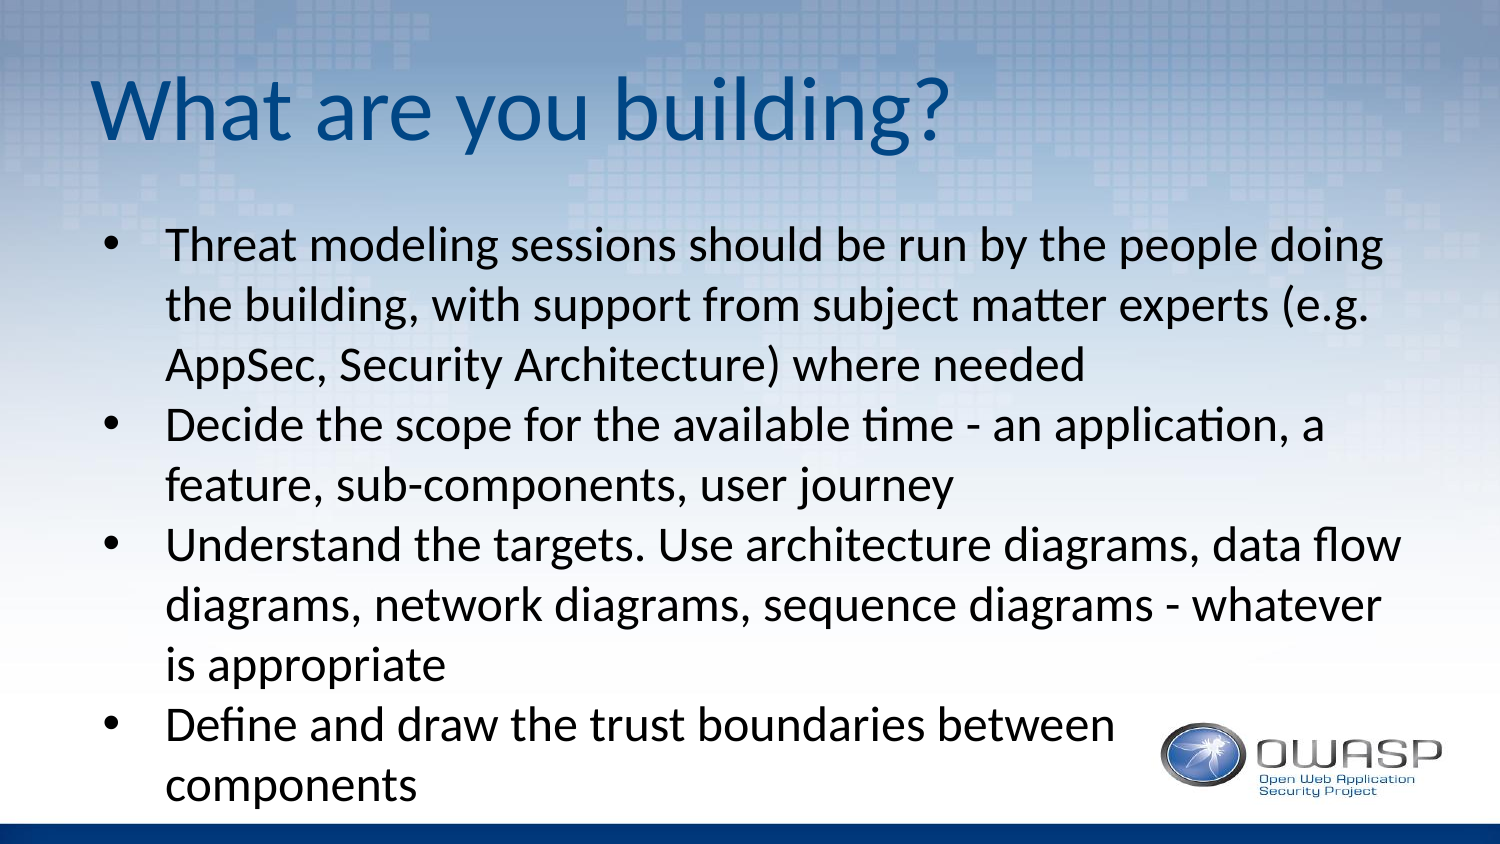

# What are you building?
Threat modeling sessions should be run by the people doing the building, with support from subject matter experts (e.g. AppSec, Security Architecture) where needed
Decide the scope for the available time - an application, a feature, sub-components, user journey
Understand the targets. Use architecture diagrams, data flow diagrams, network diagrams, sequence diagrams - whatever is appropriate
Define and draw the trust boundaries between
components